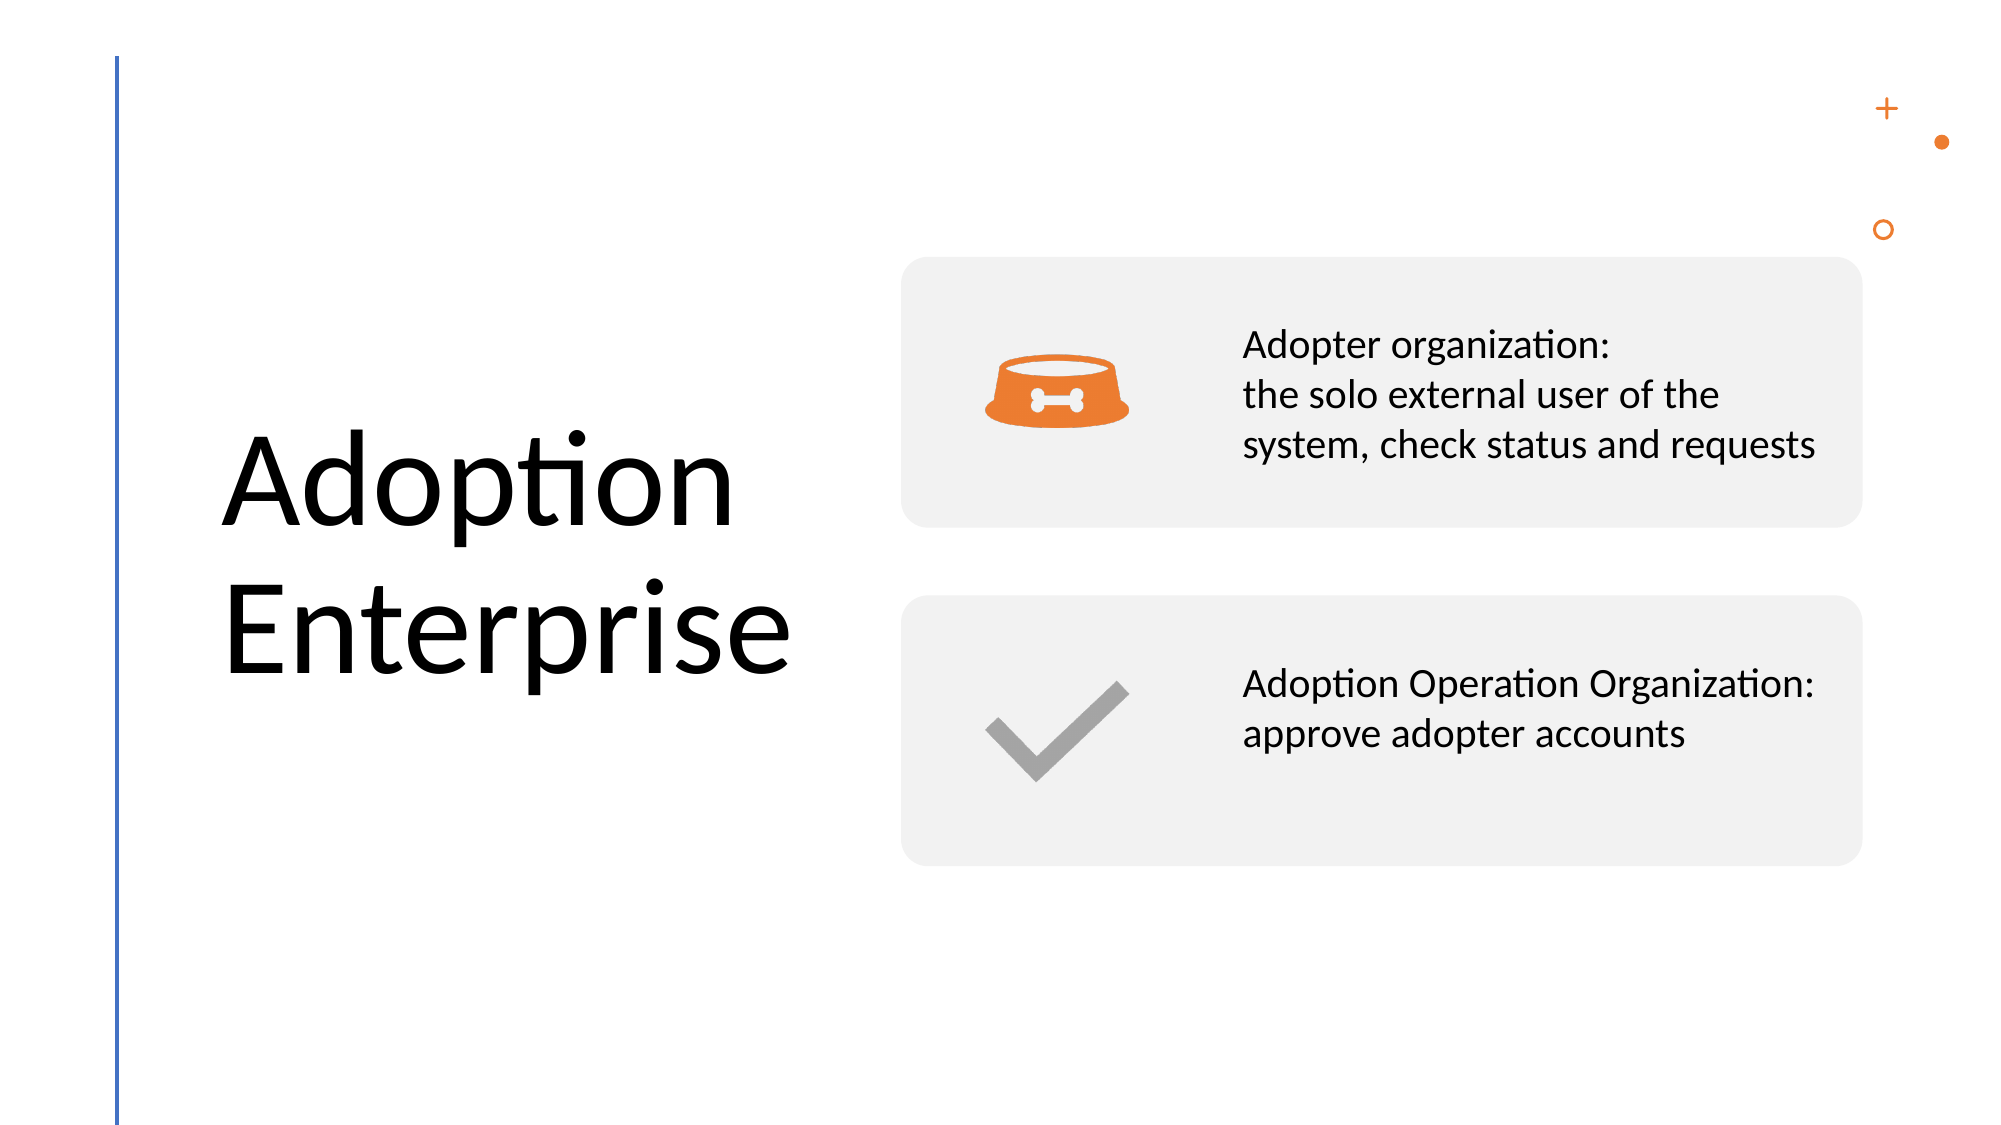

# Adoption Enterprise

Adopter organization:
the solo external user of the system, check status and requests
Adoption Operation Organization:
approve adopter accounts